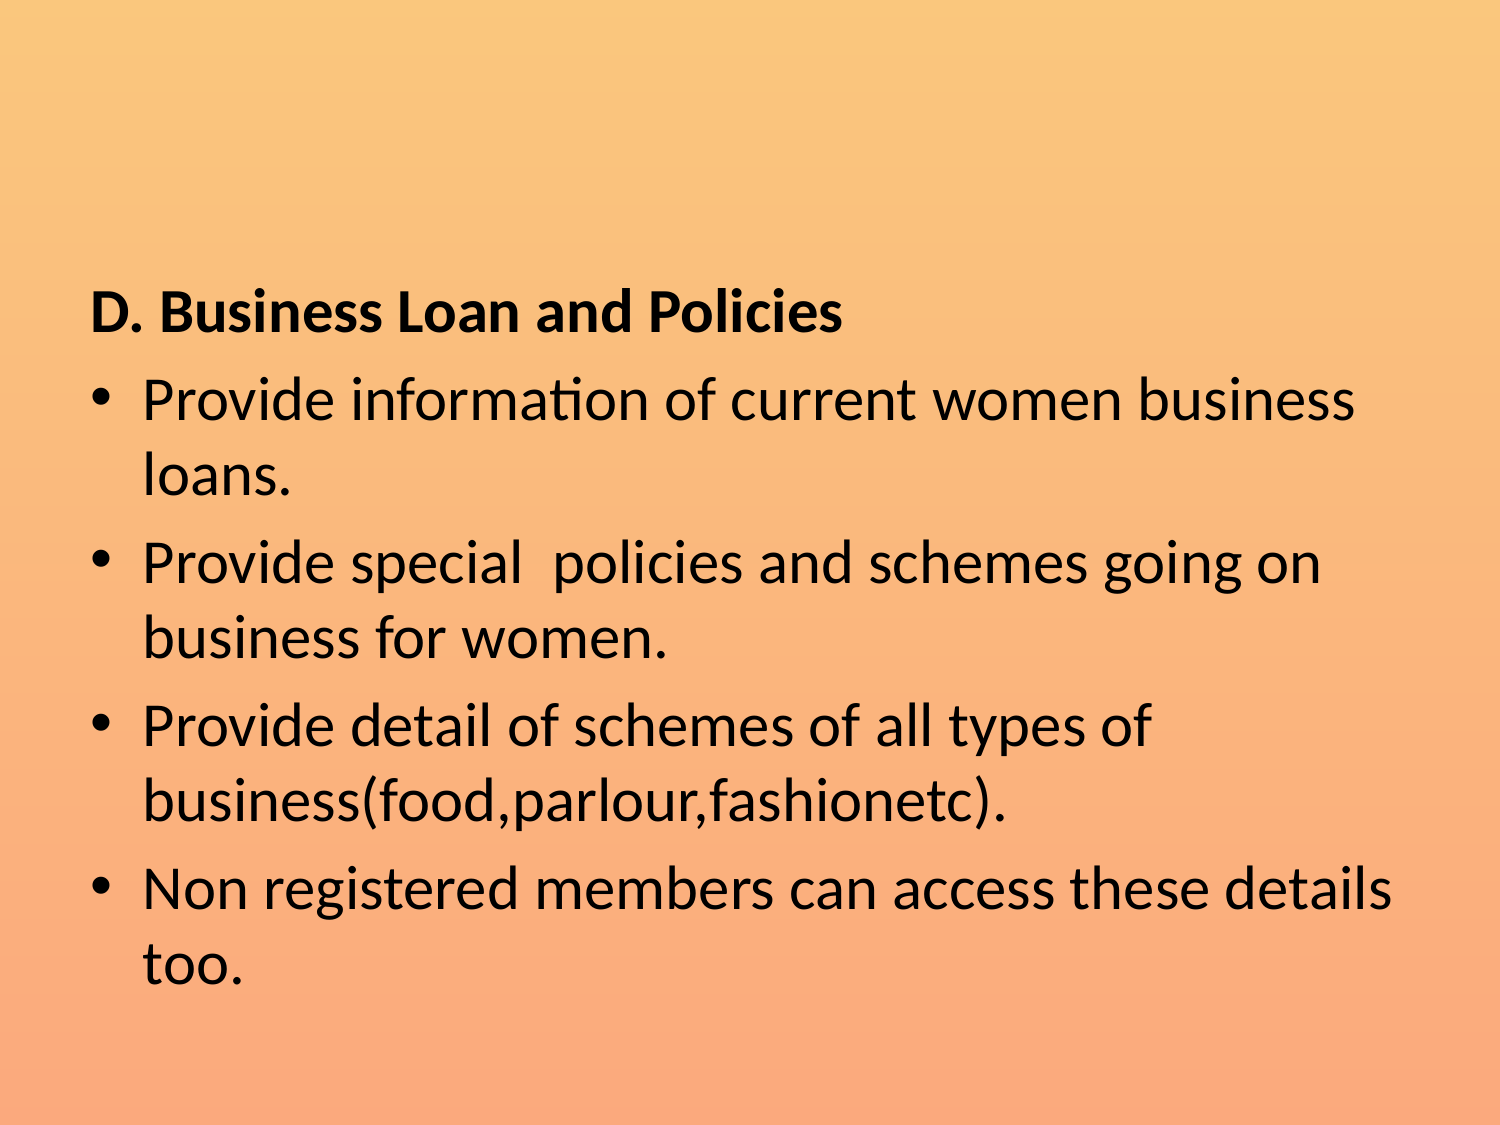

#
D. Business Loan and Policies
Provide information of current women business loans.
Provide special  policies and schemes going on business for women.
Provide detail of schemes of all types of business(food,parlour,fashionetc).
Non registered members can access these details too.